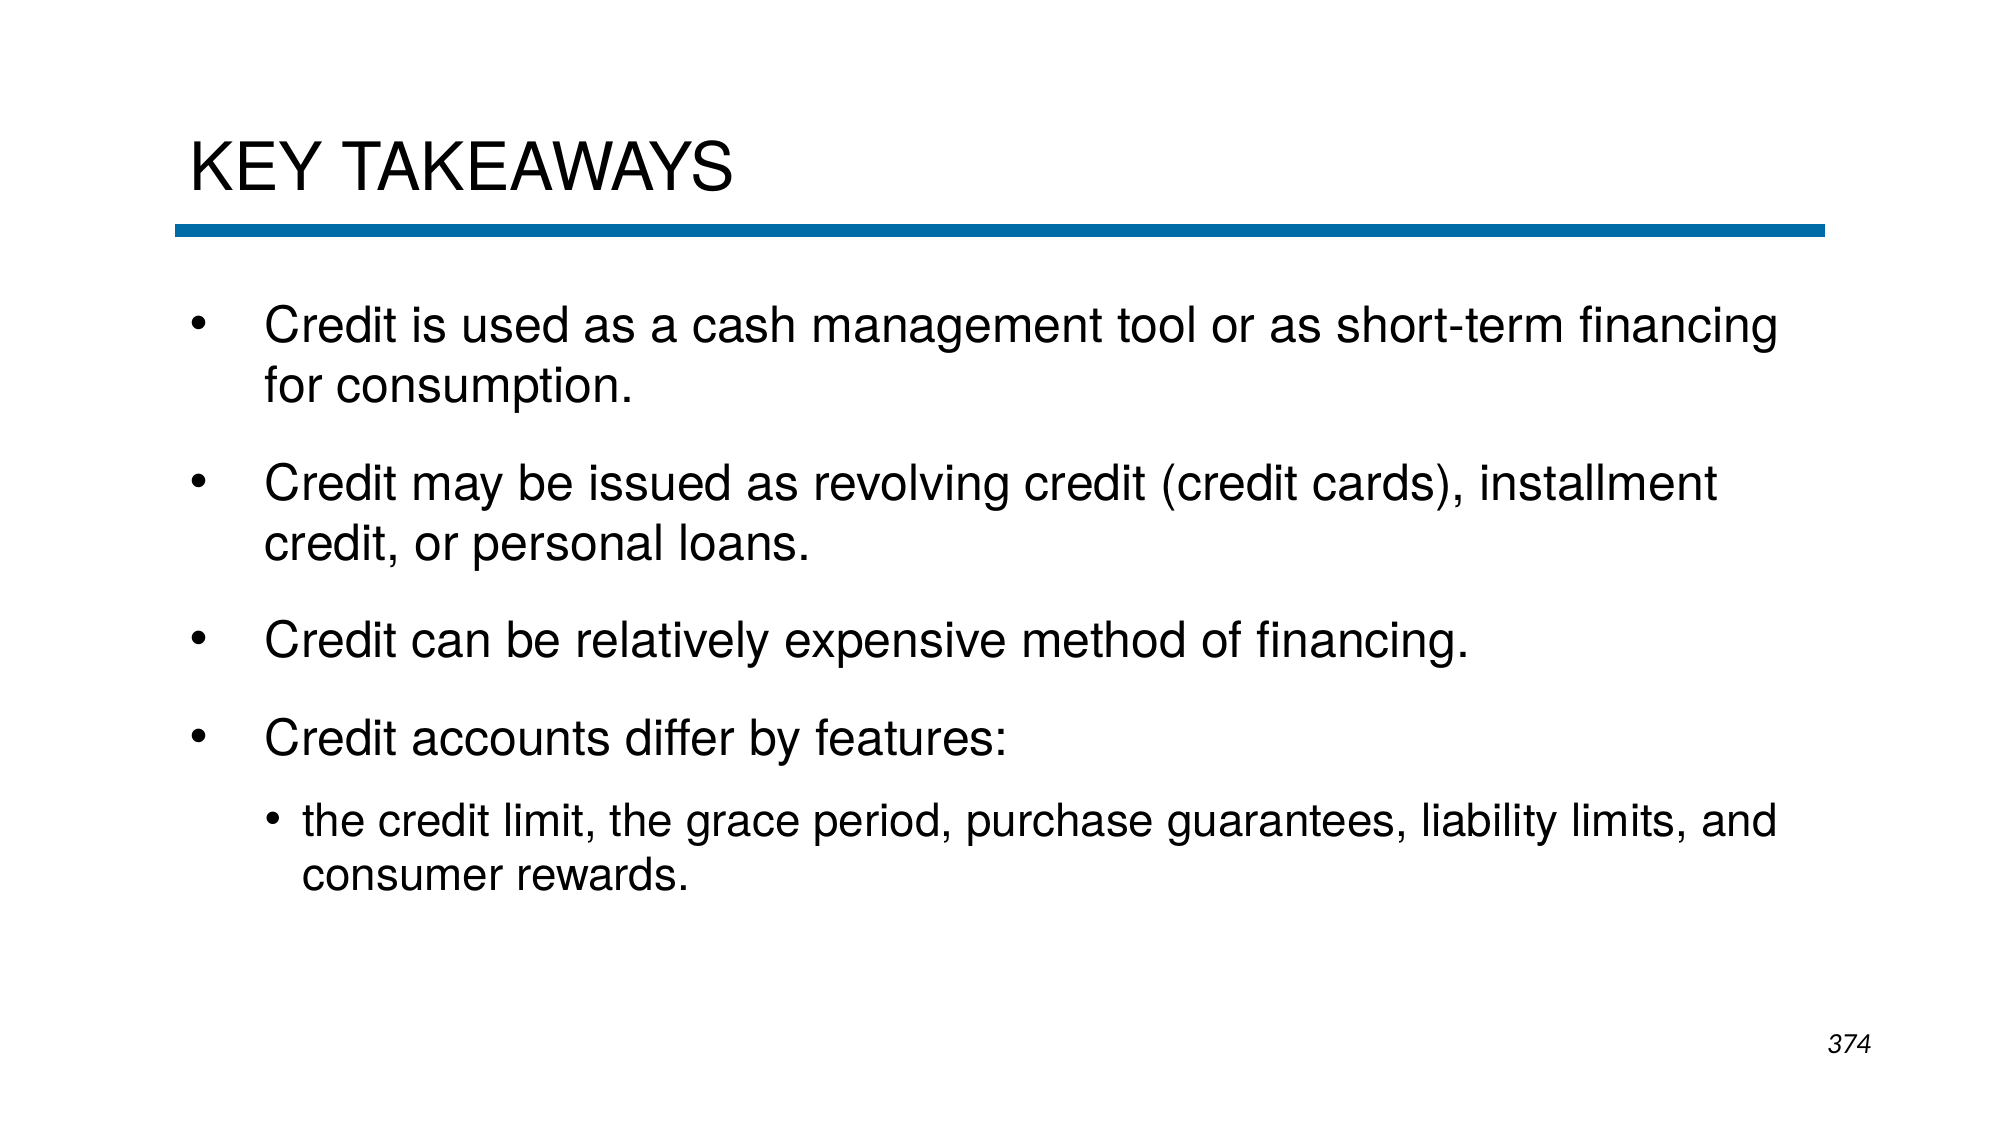

# Key Takeaways
Credit is used as a cash management tool or as short-term financing for consumption.
Credit may be issued as revolving credit (credit cards), installment credit, or personal loans.
Credit can be relatively expensive method of financing.
Credit accounts differ by features:
the credit limit, the grace period, purchase guarantees, liability limits, and consumer rewards.